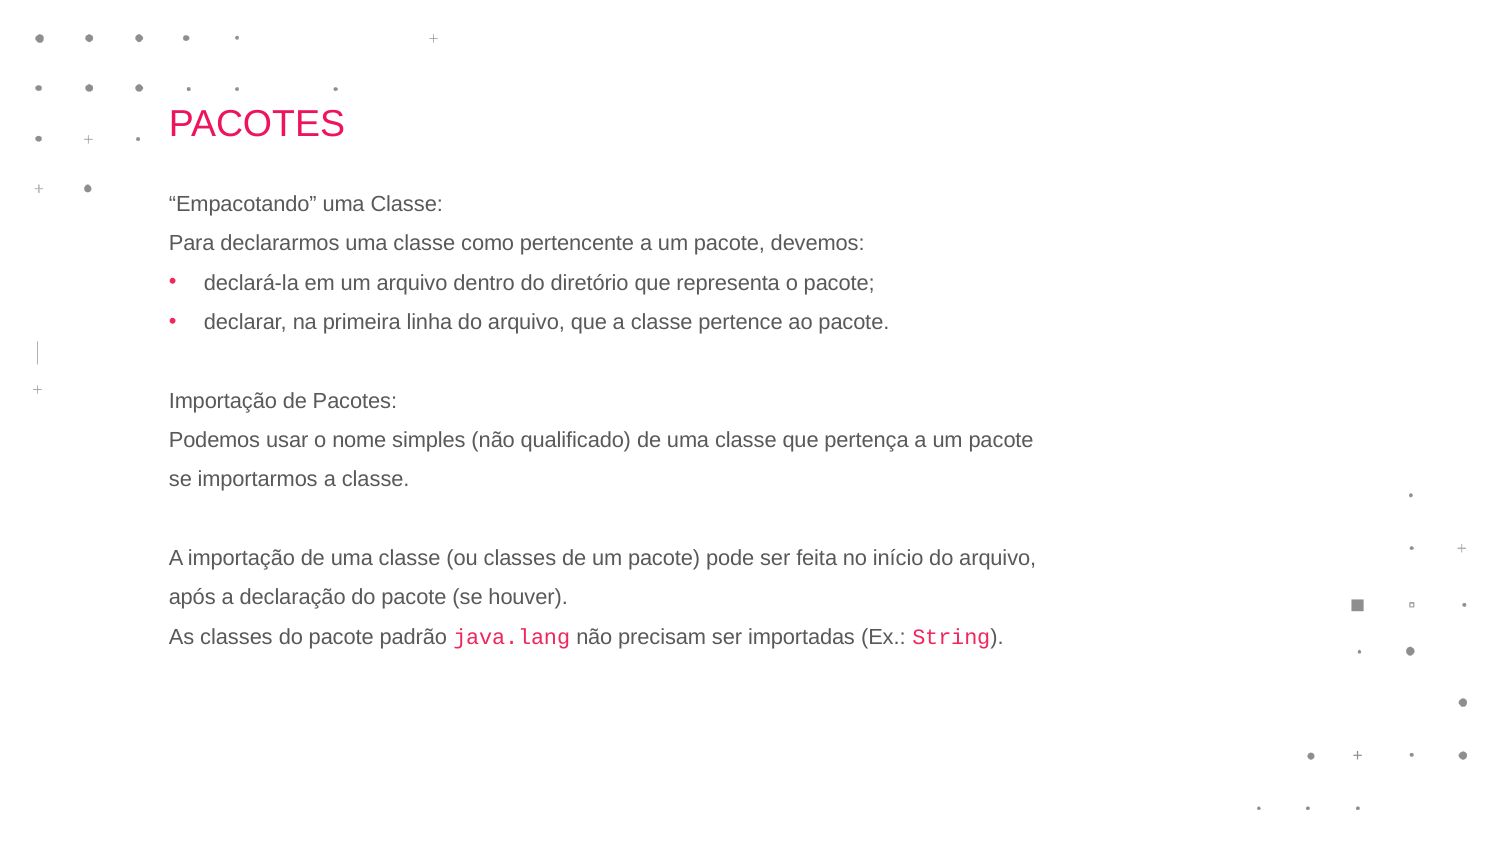

PACOTES
“Empacotando” uma Classe:
Para declararmos uma classe como pertencente a um pacote, devemos:
declará-la em um arquivo dentro do diretório que representa o pacote;
declarar, na primeira linha do arquivo, que a classe pertence ao pacote.

Importação de Pacotes:
Podemos usar o nome simples (não qualificado) de uma classe que pertença a um pacote se importarmos a classe.

A importação de uma classe (ou classes de um pacote) pode ser feita no início do arquivo, após a declaração do pacote (se houver).
As classes do pacote padrão java.lang não precisam ser importadas (Ex.: String).